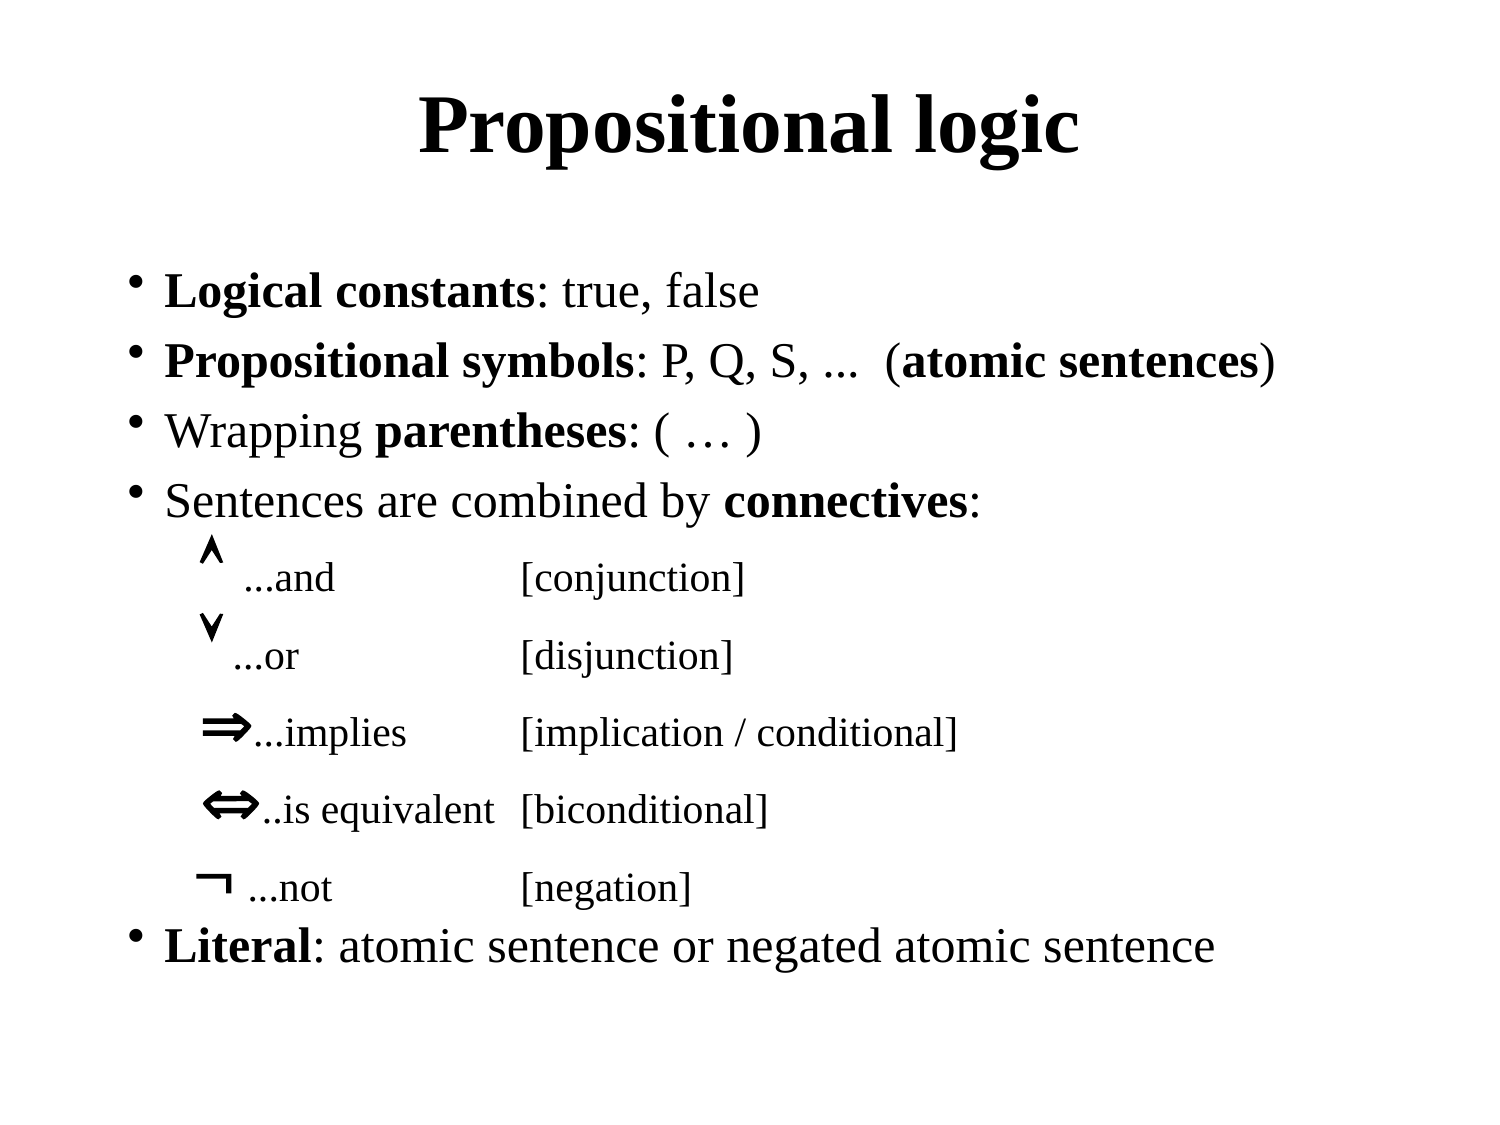

# Propositional logic
Logical constants: true, false
Propositional symbols: P, Q, S, ...  (atomic sentences)
Wrapping parentheses: ( … )
Sentences are combined by connectives:
 ∧ ...and 		[conjunction]
 ∨ ...or 		[disjunction]
 ⇒...implies 	[implication / conditional]
 ⇔..is equivalent 	[biconditional]
 ¬ ...not 		[negation]
Literal: atomic sentence or negated atomic sentence